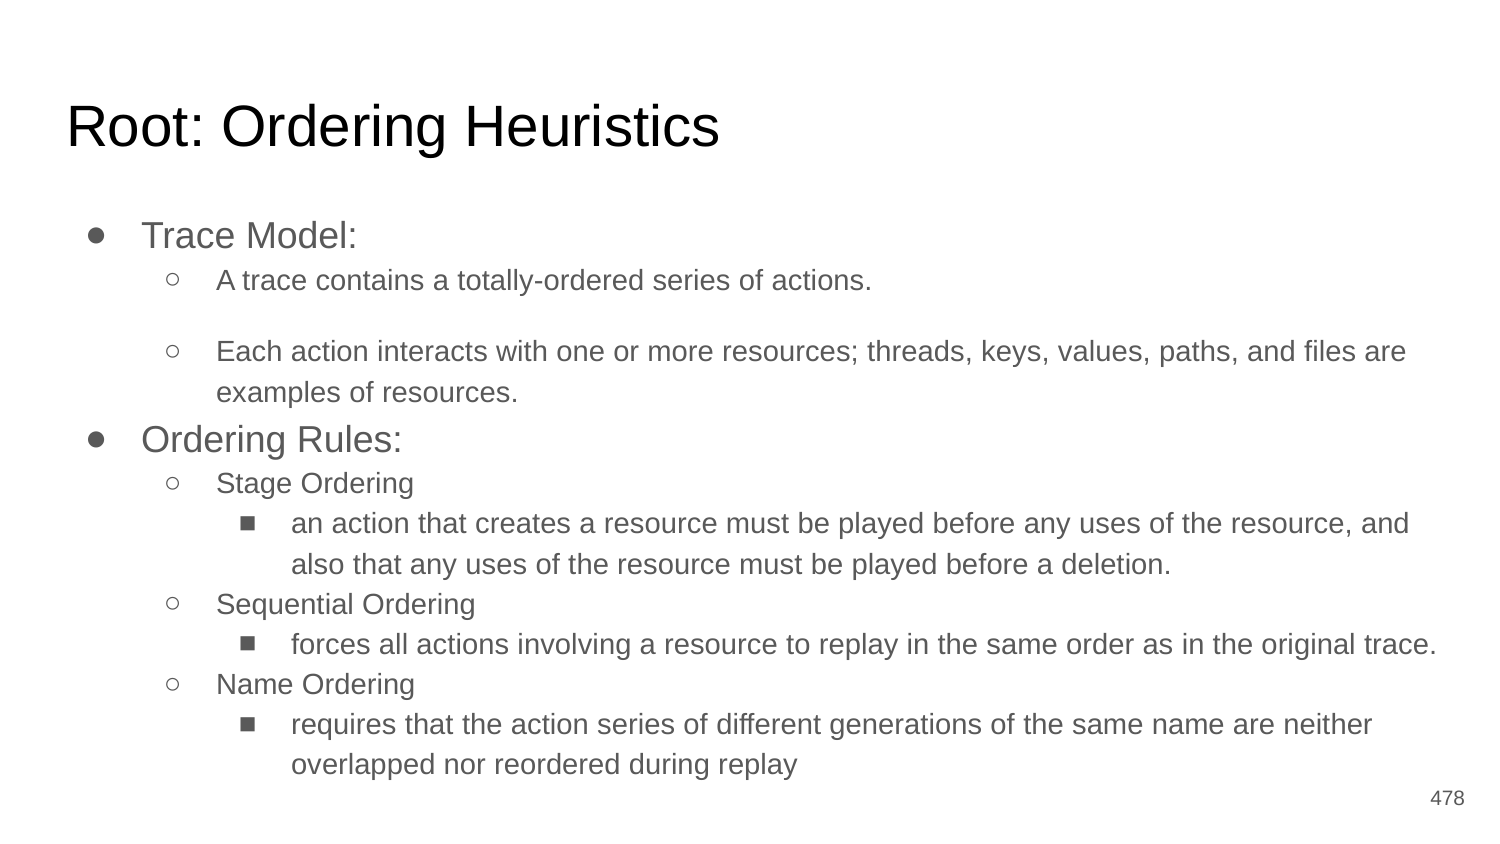

# Root: Ordering Heuristics
Trace Model:
A trace contains a totally-ordered series of actions.
Each action interacts with one or more resources; threads, keys, values, paths, and files are examples of resources.
Ordering Rules:
Stage Ordering
an action that creates a resource must be played before any uses of the resource, and also that any uses of the resource must be played before a deletion.
Sequential Ordering
forces all actions involving a resource to replay in the same order as in the original trace.
Name Ordering
requires that the action series of different generations of the same name are neither overlapped nor reordered during replay
478